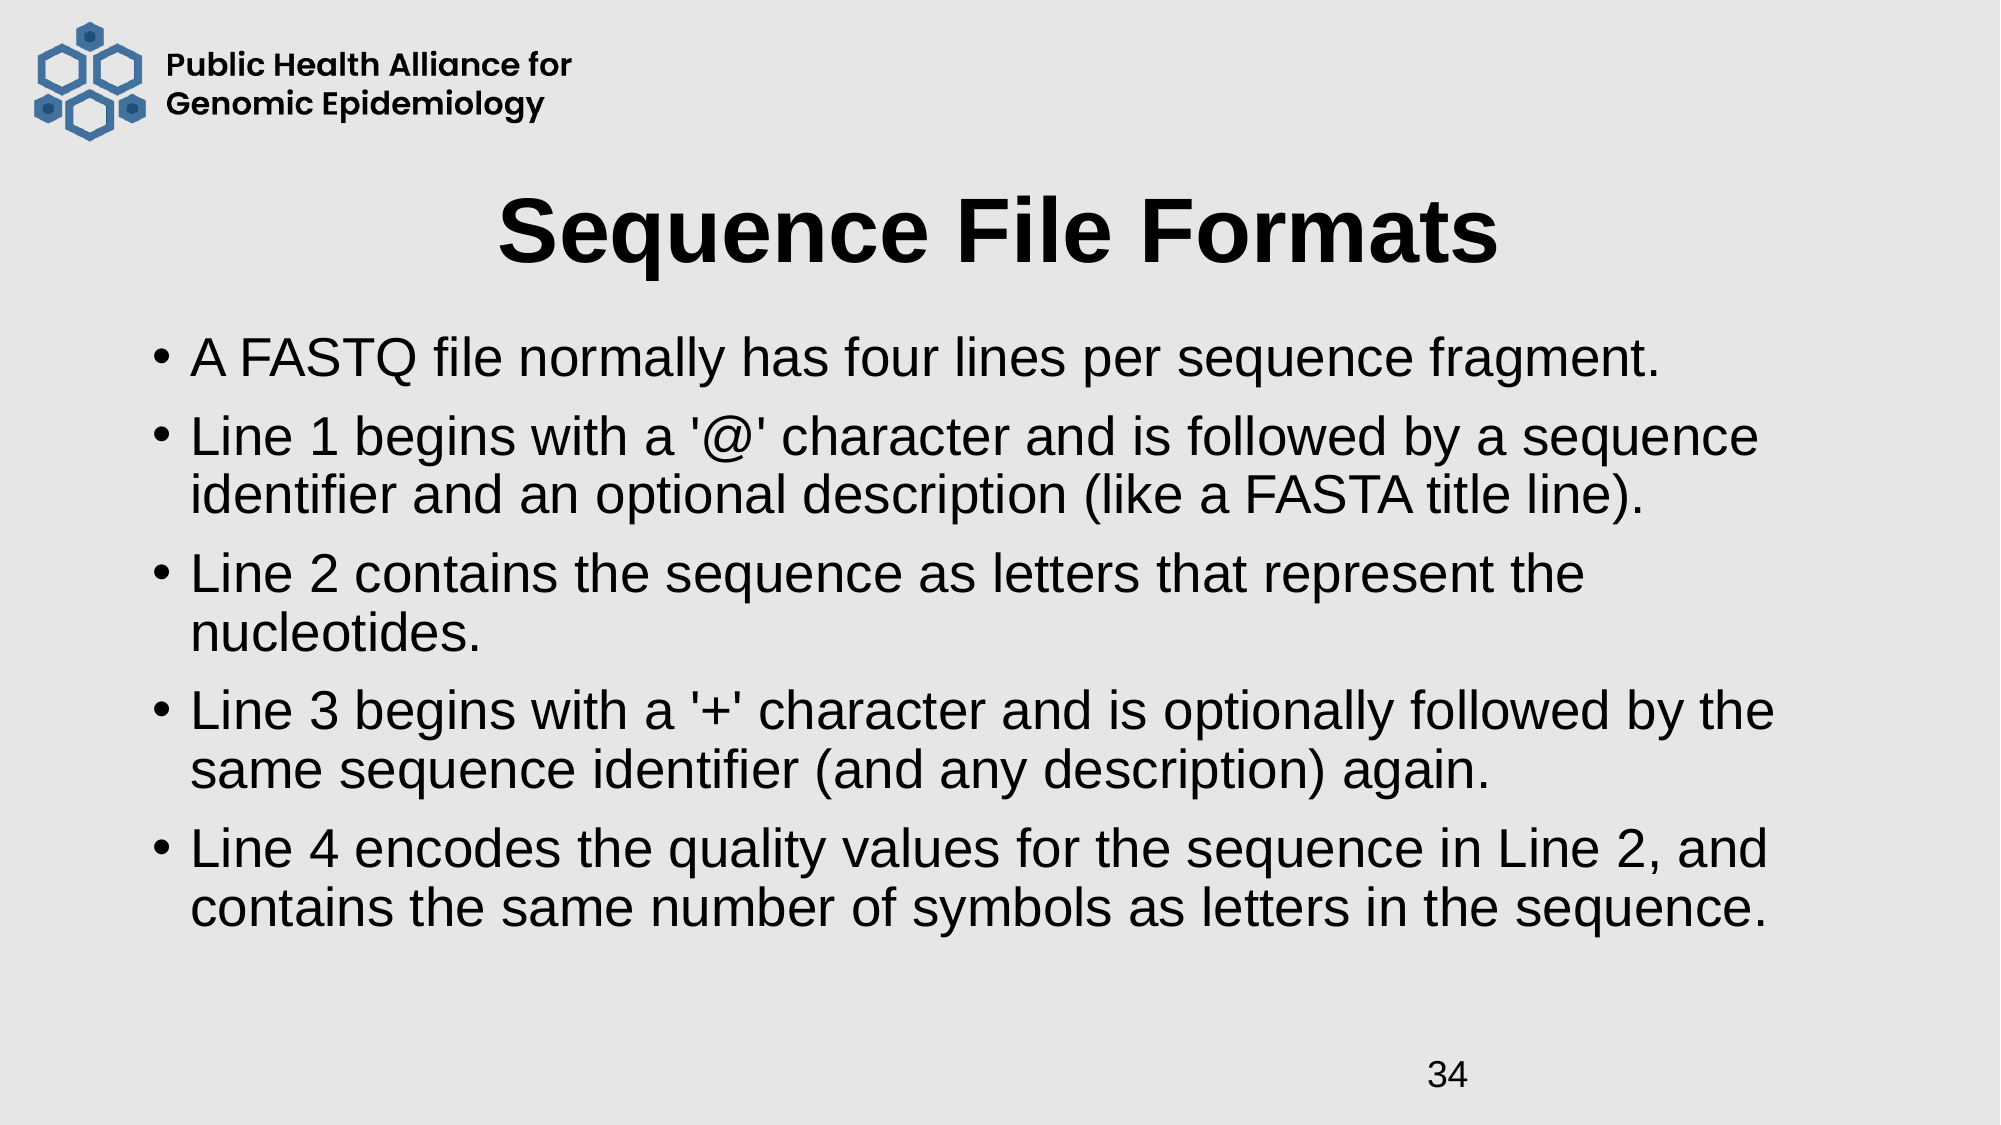

# Sequence File Formats
A FASTQ file normally has four lines per sequence fragment.
Line 1 begins with a '@' character and is followed by a sequence identifier and an optional description (like a FASTA title line).
Line 2 contains the sequence as letters that represent the nucleotides.
Line 3 begins with a '+' character and is optionally followed by the same sequence identifier (and any description) again.
Line 4 encodes the quality values for the sequence in Line 2, and contains the same number of symbols as letters in the sequence.

34